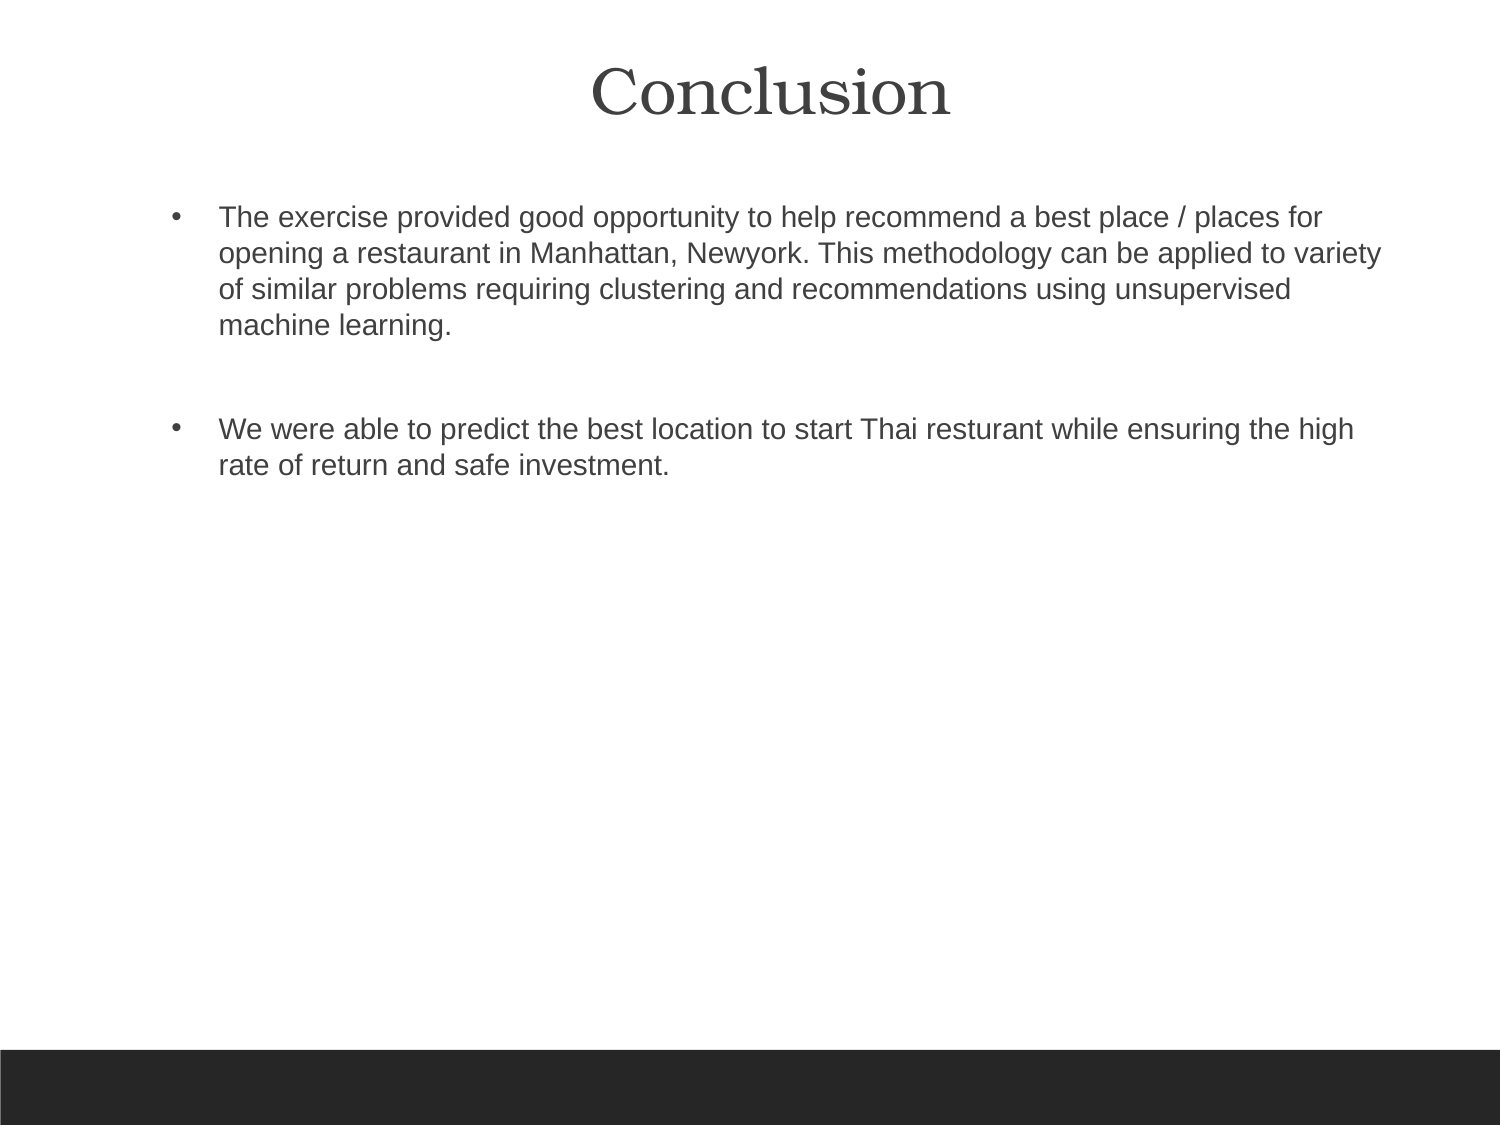

Conclusion

The exercise provided good opportunity to help recommend a best place / places for opening a restaurant in Manhattan, Newyork. This methodology can be applied to variety of similar problems requiring clustering and recommendations using unsupervised machine learning.

We were able to predict the best location to start Thai resturant while ensuring the high rate of return and safe investment.